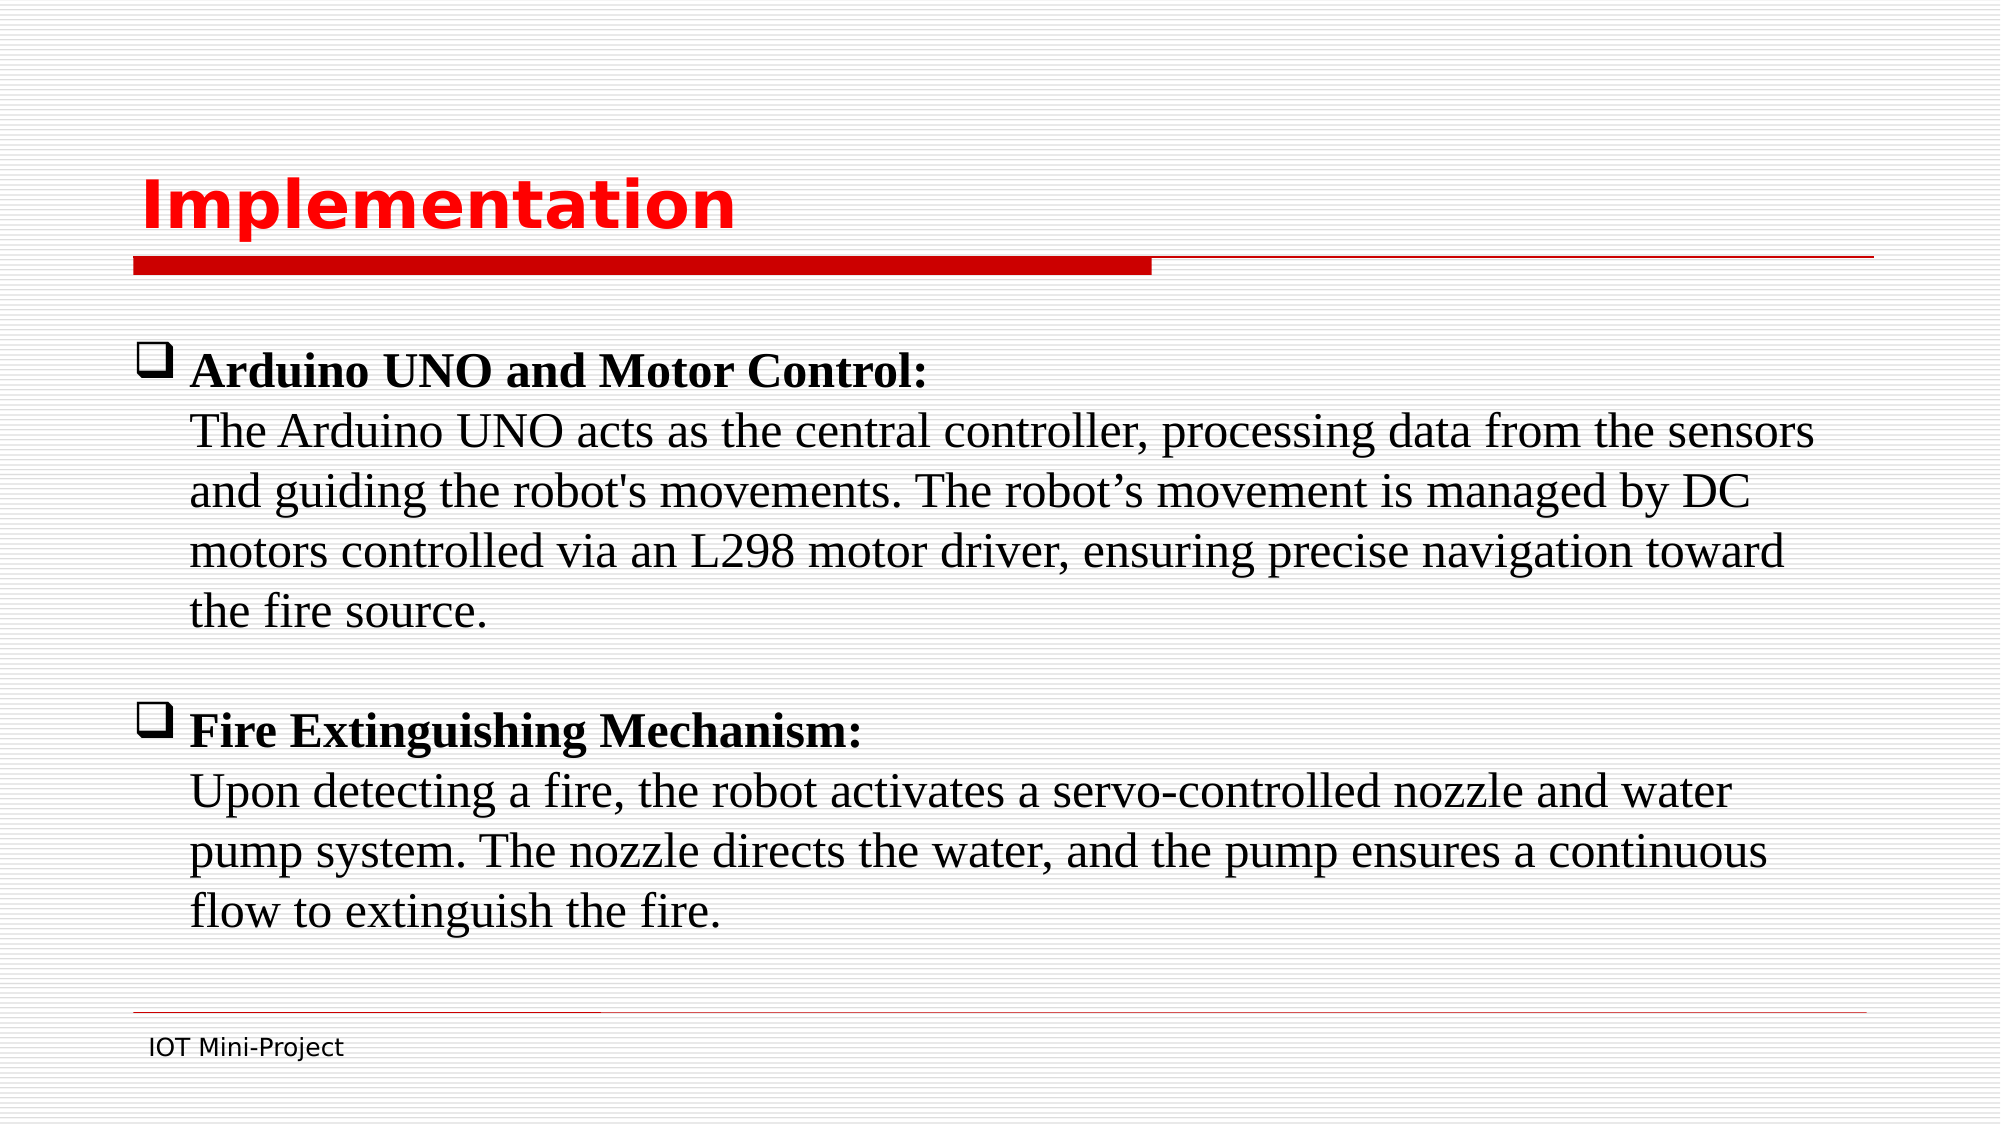

# Implementation
Arduino UNO and Motor Control:
The Arduino UNO acts as the central controller, processing data from the sensors and guiding the robot's movements. The robot’s movement is managed by DC motors controlled via an L298 motor driver, ensuring precise navigation toward the fire source.

Fire Extinguishing Mechanism:
Upon detecting a fire, the robot activates a servo-controlled nozzle and water pump system. The nozzle directs the water, and the pump ensures a continuous flow to extinguish the fire.
IOT Mini-Project